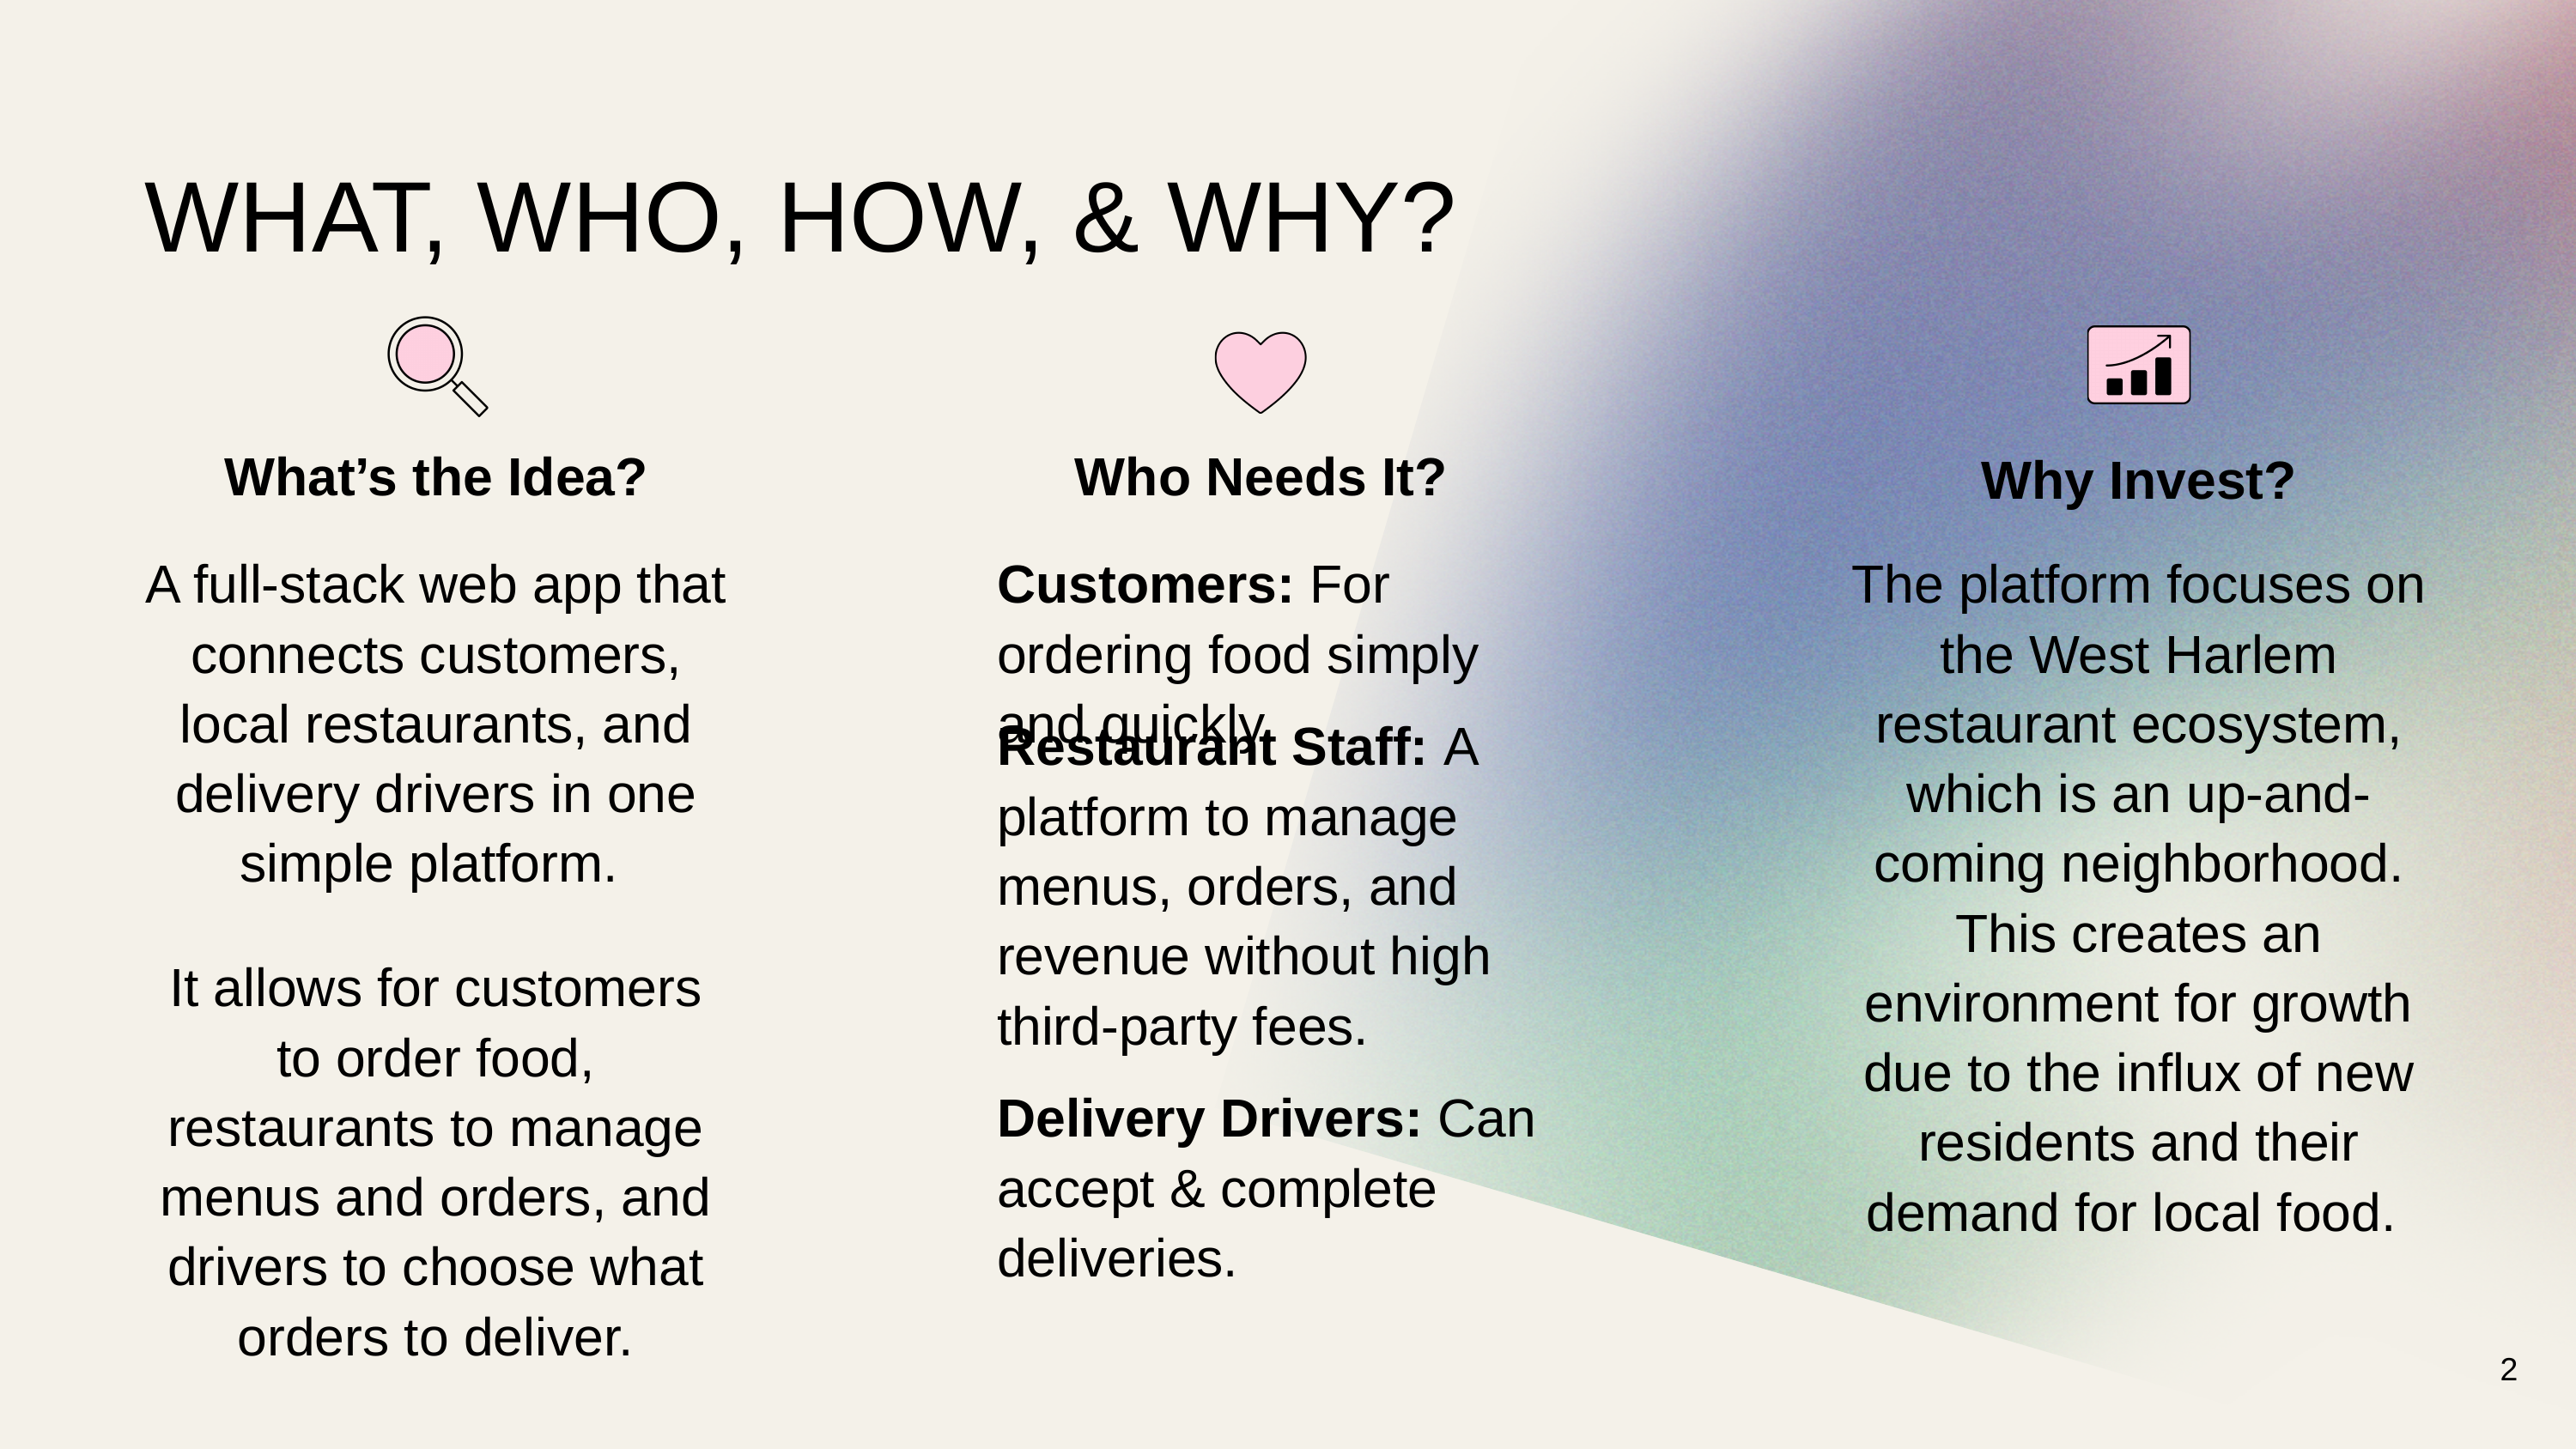

WHAT, WHO, HOW, & WHY?

What’s the Idea?
Who Needs It?
Why Invest?
A full-stack web app that connects customers, local restaurants, and delivery drivers in one simple platform.
Customers: For ordering food simply and quickly.
The platform focuses on the West Harlem restaurant ecosystem, which is an up-and-coming neighborhood. This creates an environment for growth due to the influx of new residents and their demand for local food.
Restaurant Staff: A platform to manage menus, orders, and revenue without high third-party fees.
It allows for customers to order food, restaurants to manage menus and orders, and drivers to choose what orders to deliver.
Delivery Drivers: Can accept & complete deliveries.
2